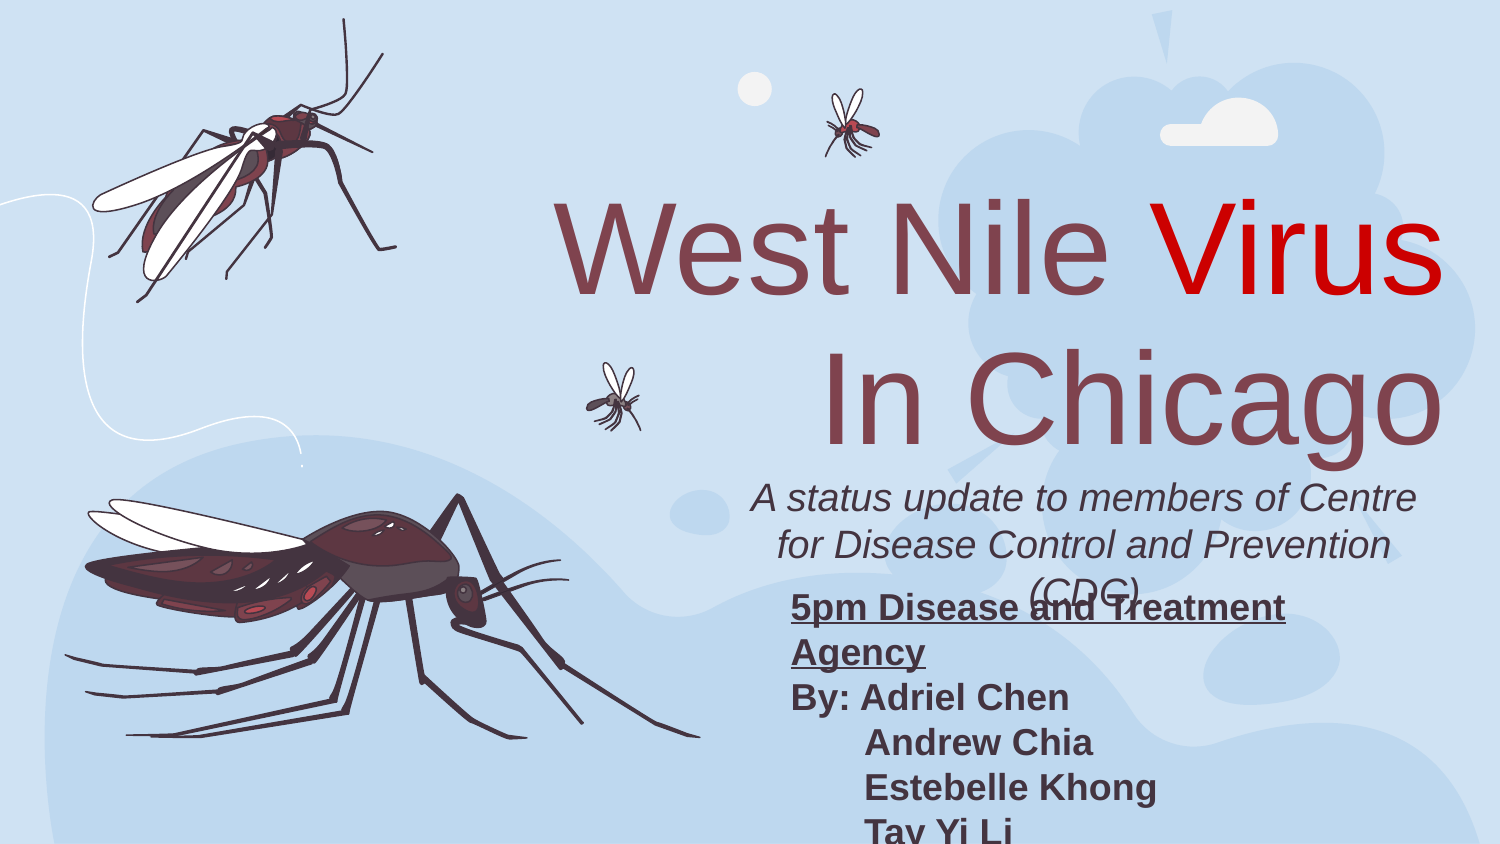

# West Nile Virus
In Chicago

A status update to members of Centre for Disease Control and Prevention (CDC)

5pm Disease and Treatment Agency
By: Adriel Chen
       Andrew Chia
       Estebelle Khong
       Tay Yi Li